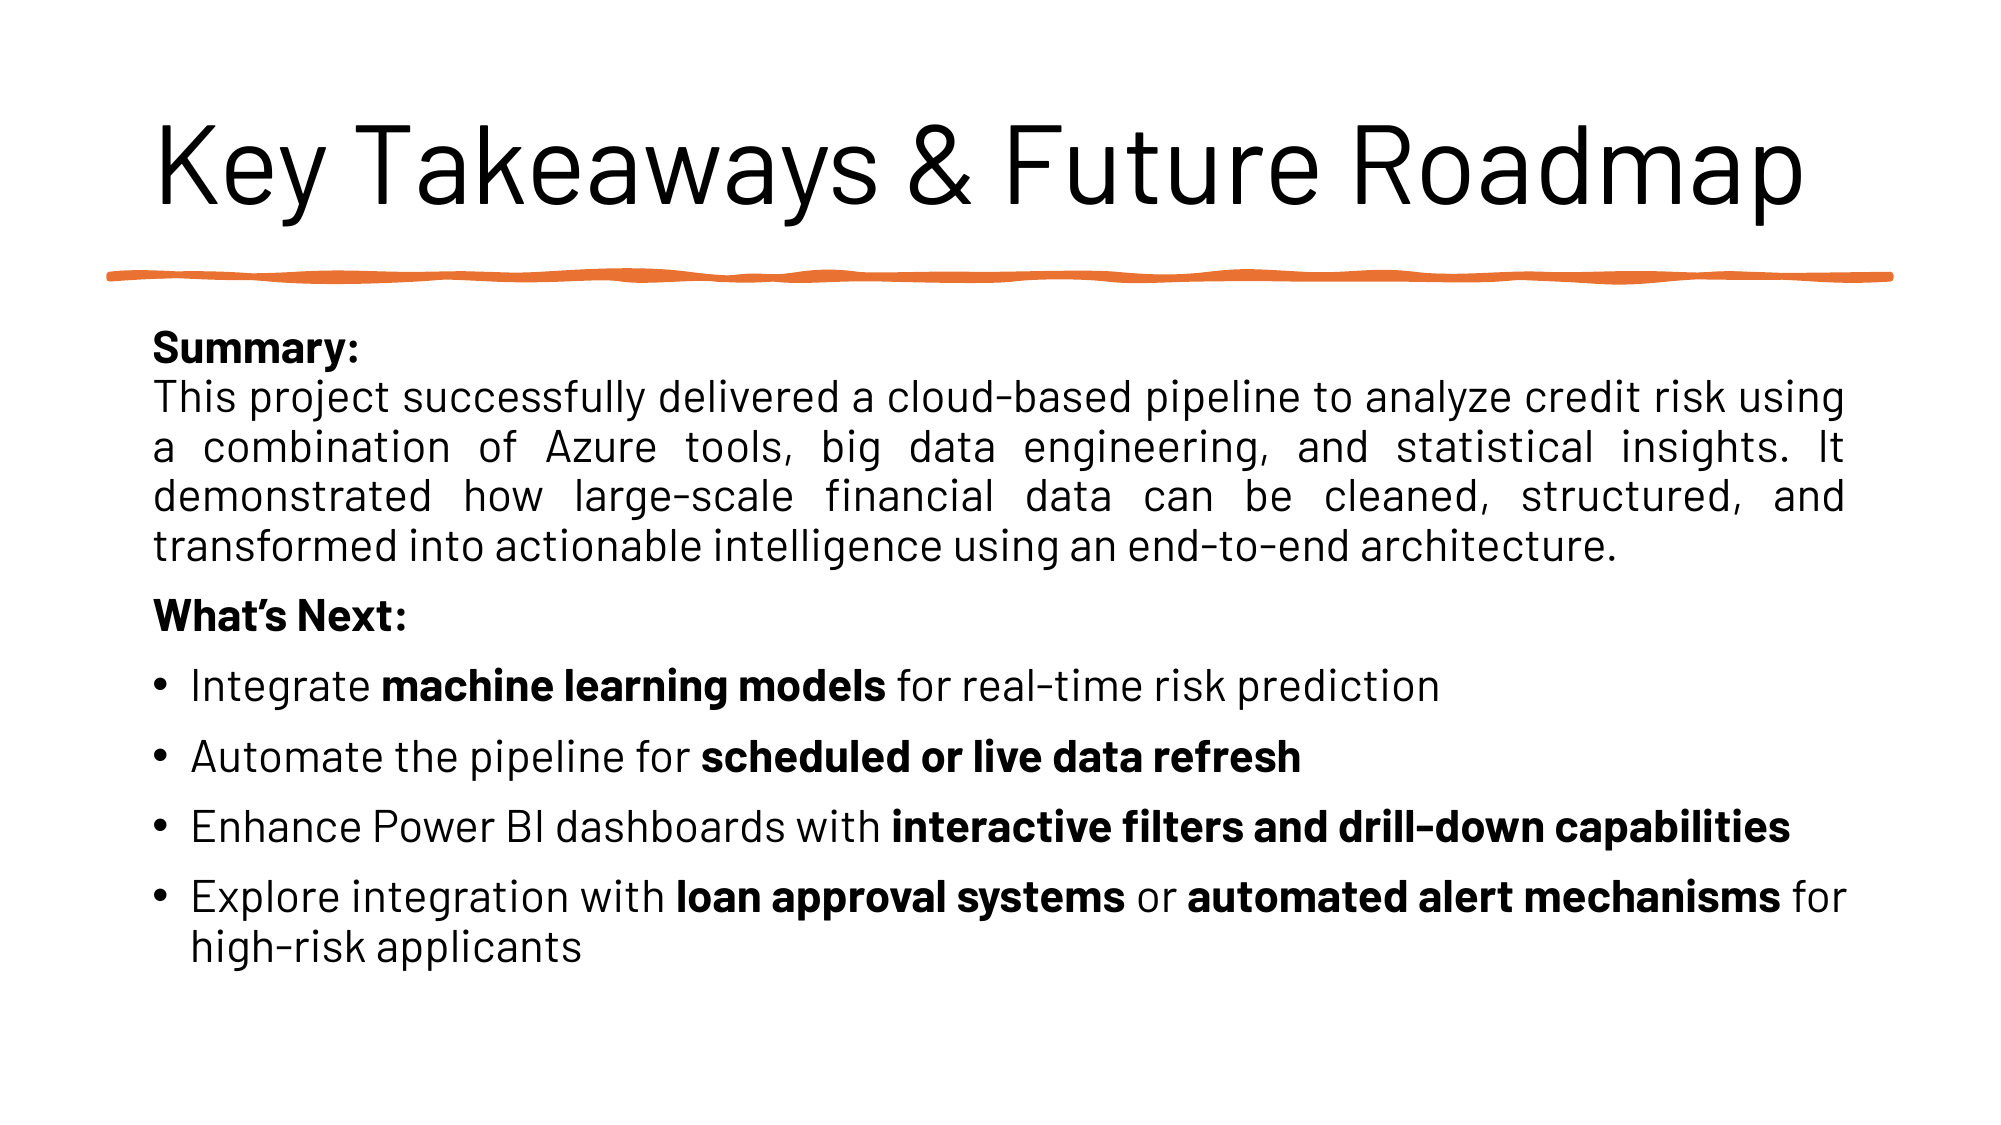

# Key Takeaways & Future Roadmap

Summary:
This project successfully delivered a cloud-based pipeline to analyze credit risk using a combination of Azure tools, big data engineering, and statistical insights. It demonstrated how large-scale financial data can be cleaned, structured, and transformed into actionable intelligence using an end-to-end architecture.
What’s Next:
Integrate machine learning models for real-time risk prediction
Automate the pipeline for scheduled or live data refresh
Enhance Power BI dashboards with interactive filters and drill-down capabilities
Explore integration with loan approval systems or automated alert mechanisms for high-risk applicants